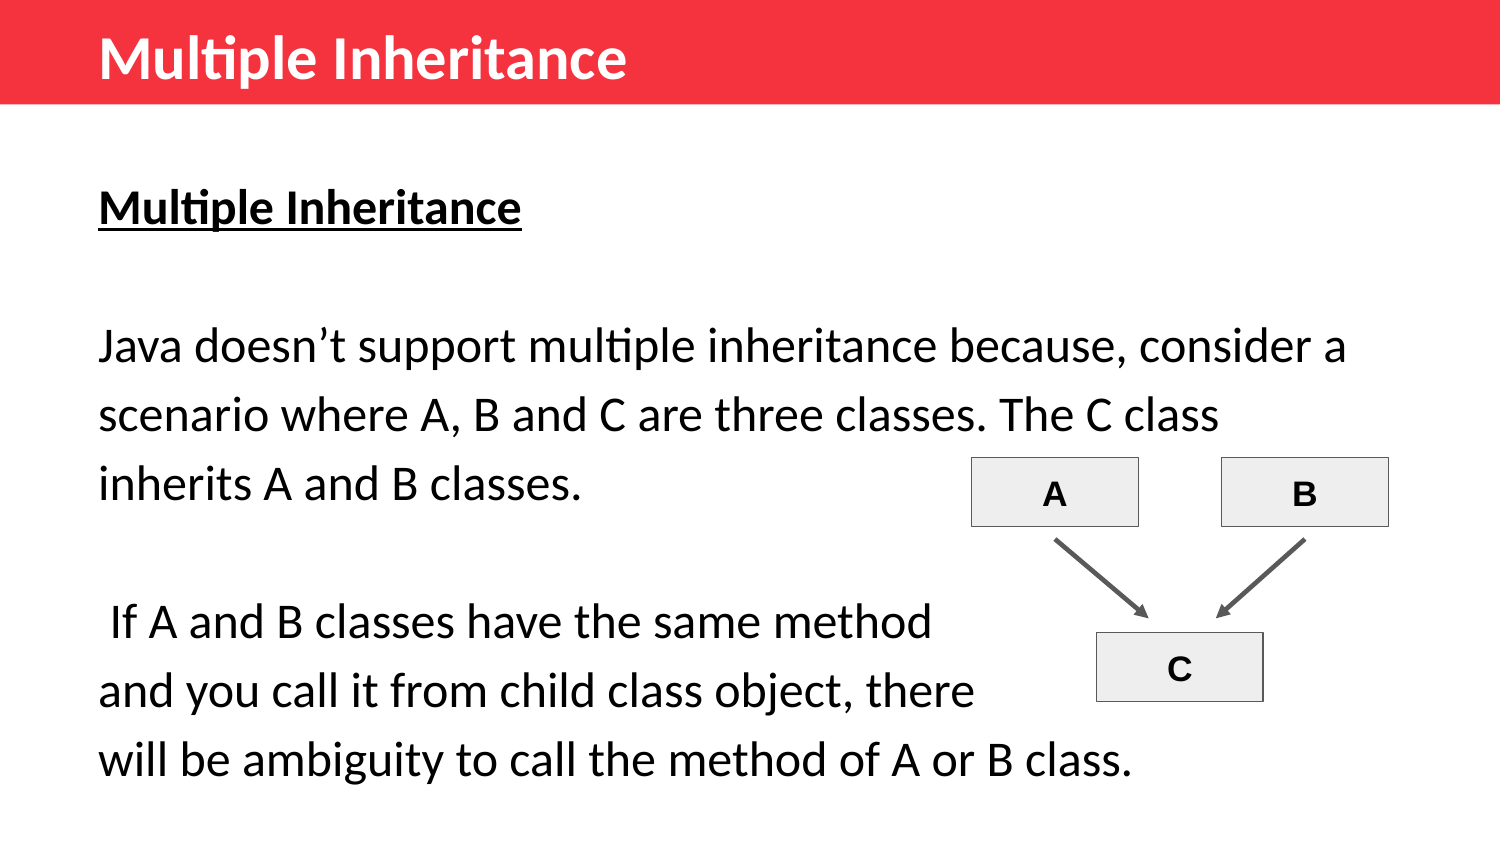

Multiple Inheritance

Multiple Inheritance

Java doesn’t support multiple inheritance because, consider a scenario where A, B and C are three classes. The C class inherits A and B classes.

 If A and B classes have the same method
and you call it from child class object, there
will be ambiguity to call the method of A or B class.

A
B
C